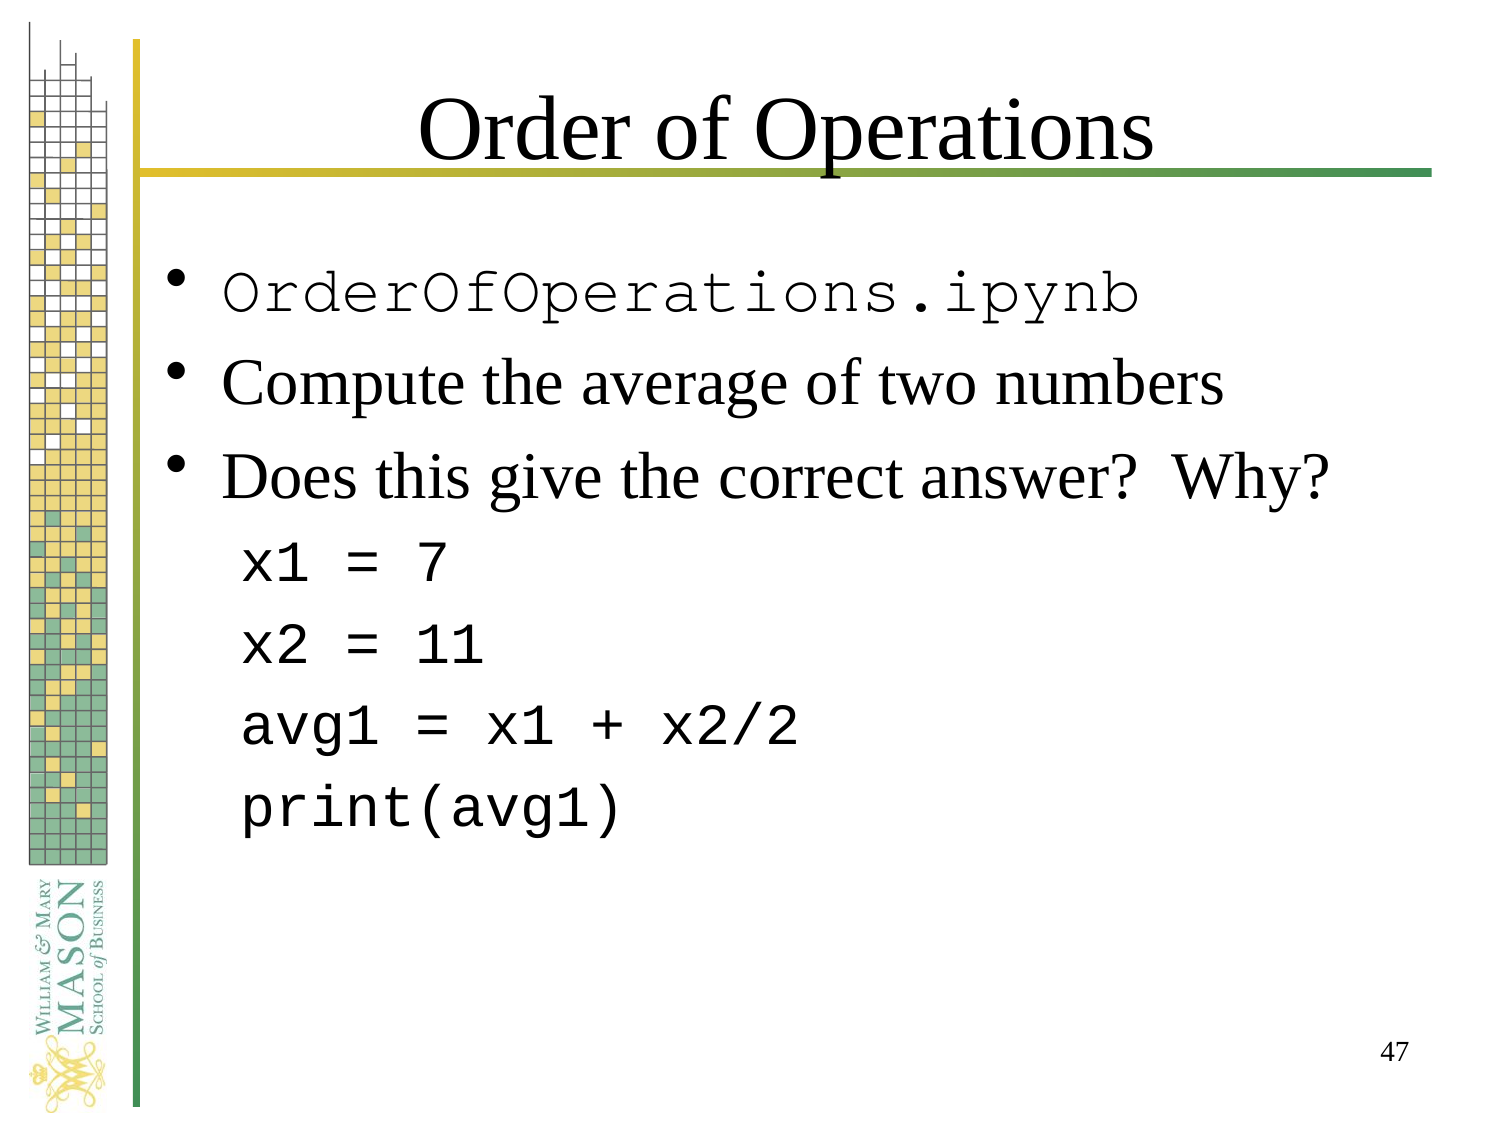

# Order of Operations
OrderOfOperations.ipynb
Compute the average of two numbers
Does this give the correct answer?  Why?
x1 = 7
x2 = 11
avg1 = x1 + x2/2
print(avg1)
47